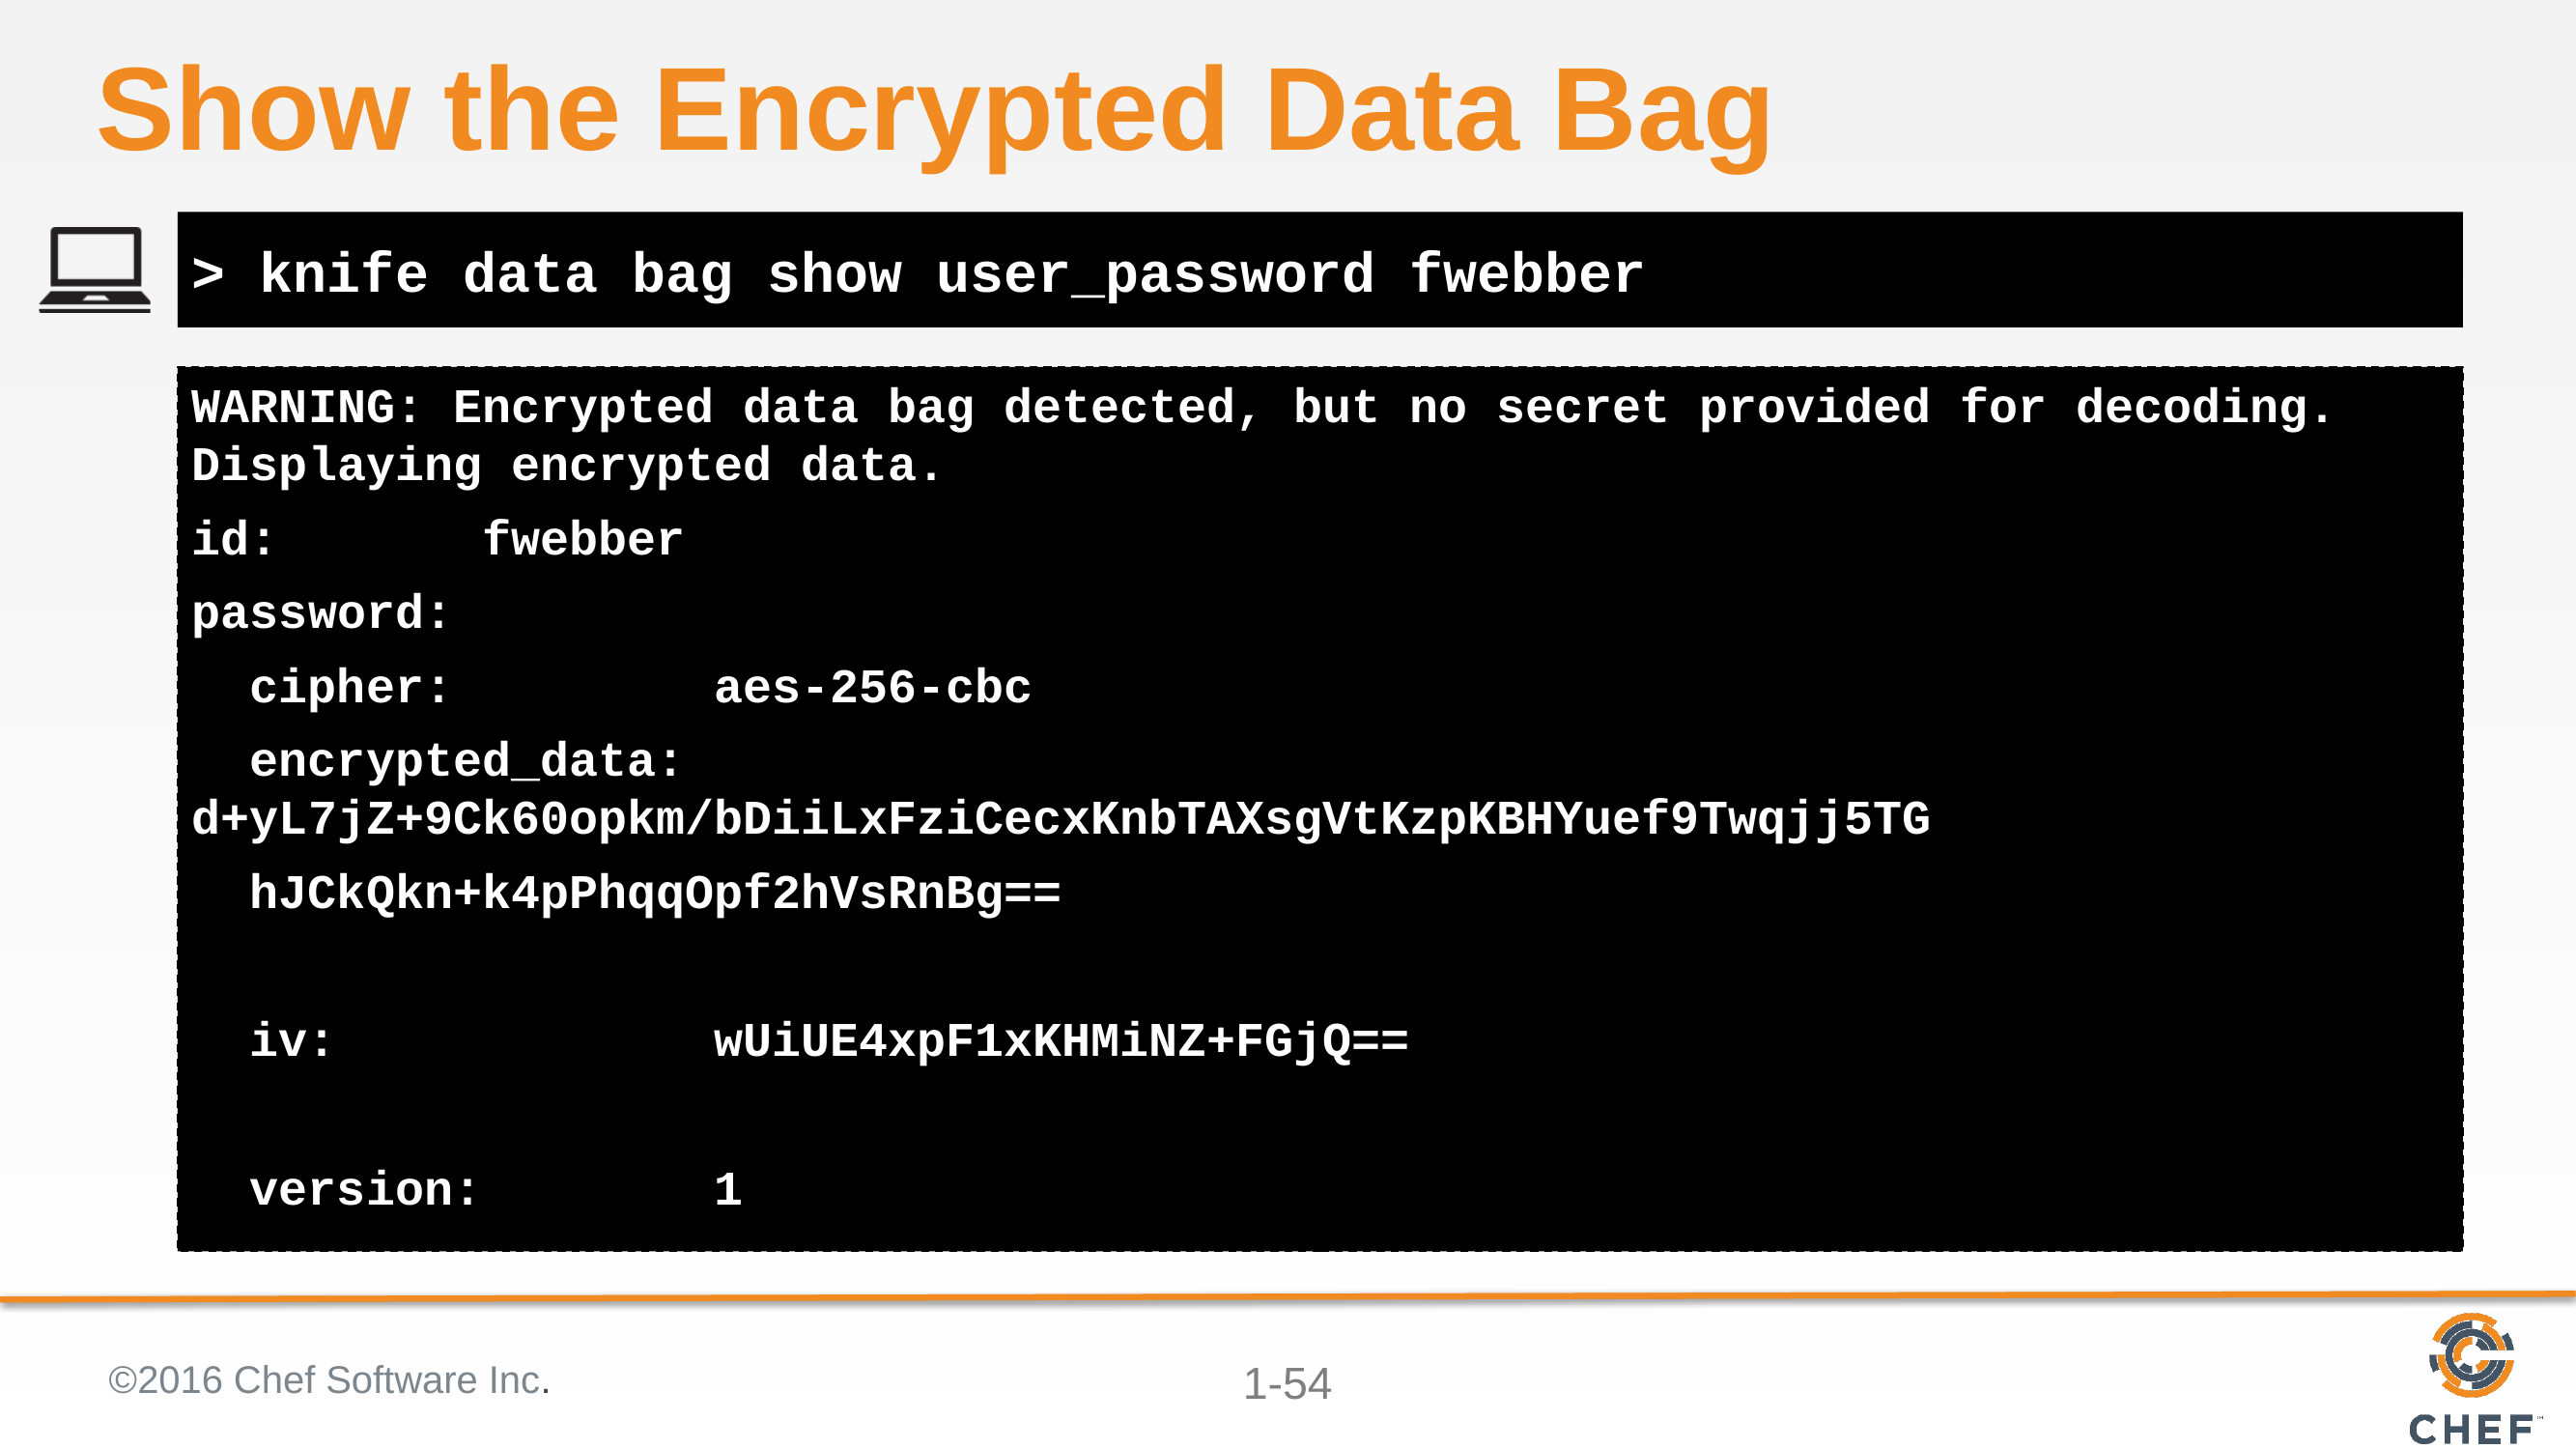

# Show the Encrypted Data Bag
> knife data bag show user_password fwebber
WARNING: Encrypted data bag detected, but no secret provided for decoding.  Displaying encrypted data.
id:       fwebber
password:
  cipher:         aes-256-cbc
  encrypted_data: d+yL7jZ+9Ck60opkm/bDiiLxFziCecxKnbTAXsgVtKzpKBHYuef9Twqjj5TG
  hJCkQkn+k4pPhqqOpf2hVsRnBg==

  iv:             wUiUE4xpF1xKHMiNZ+FGjQ==

  version:        1